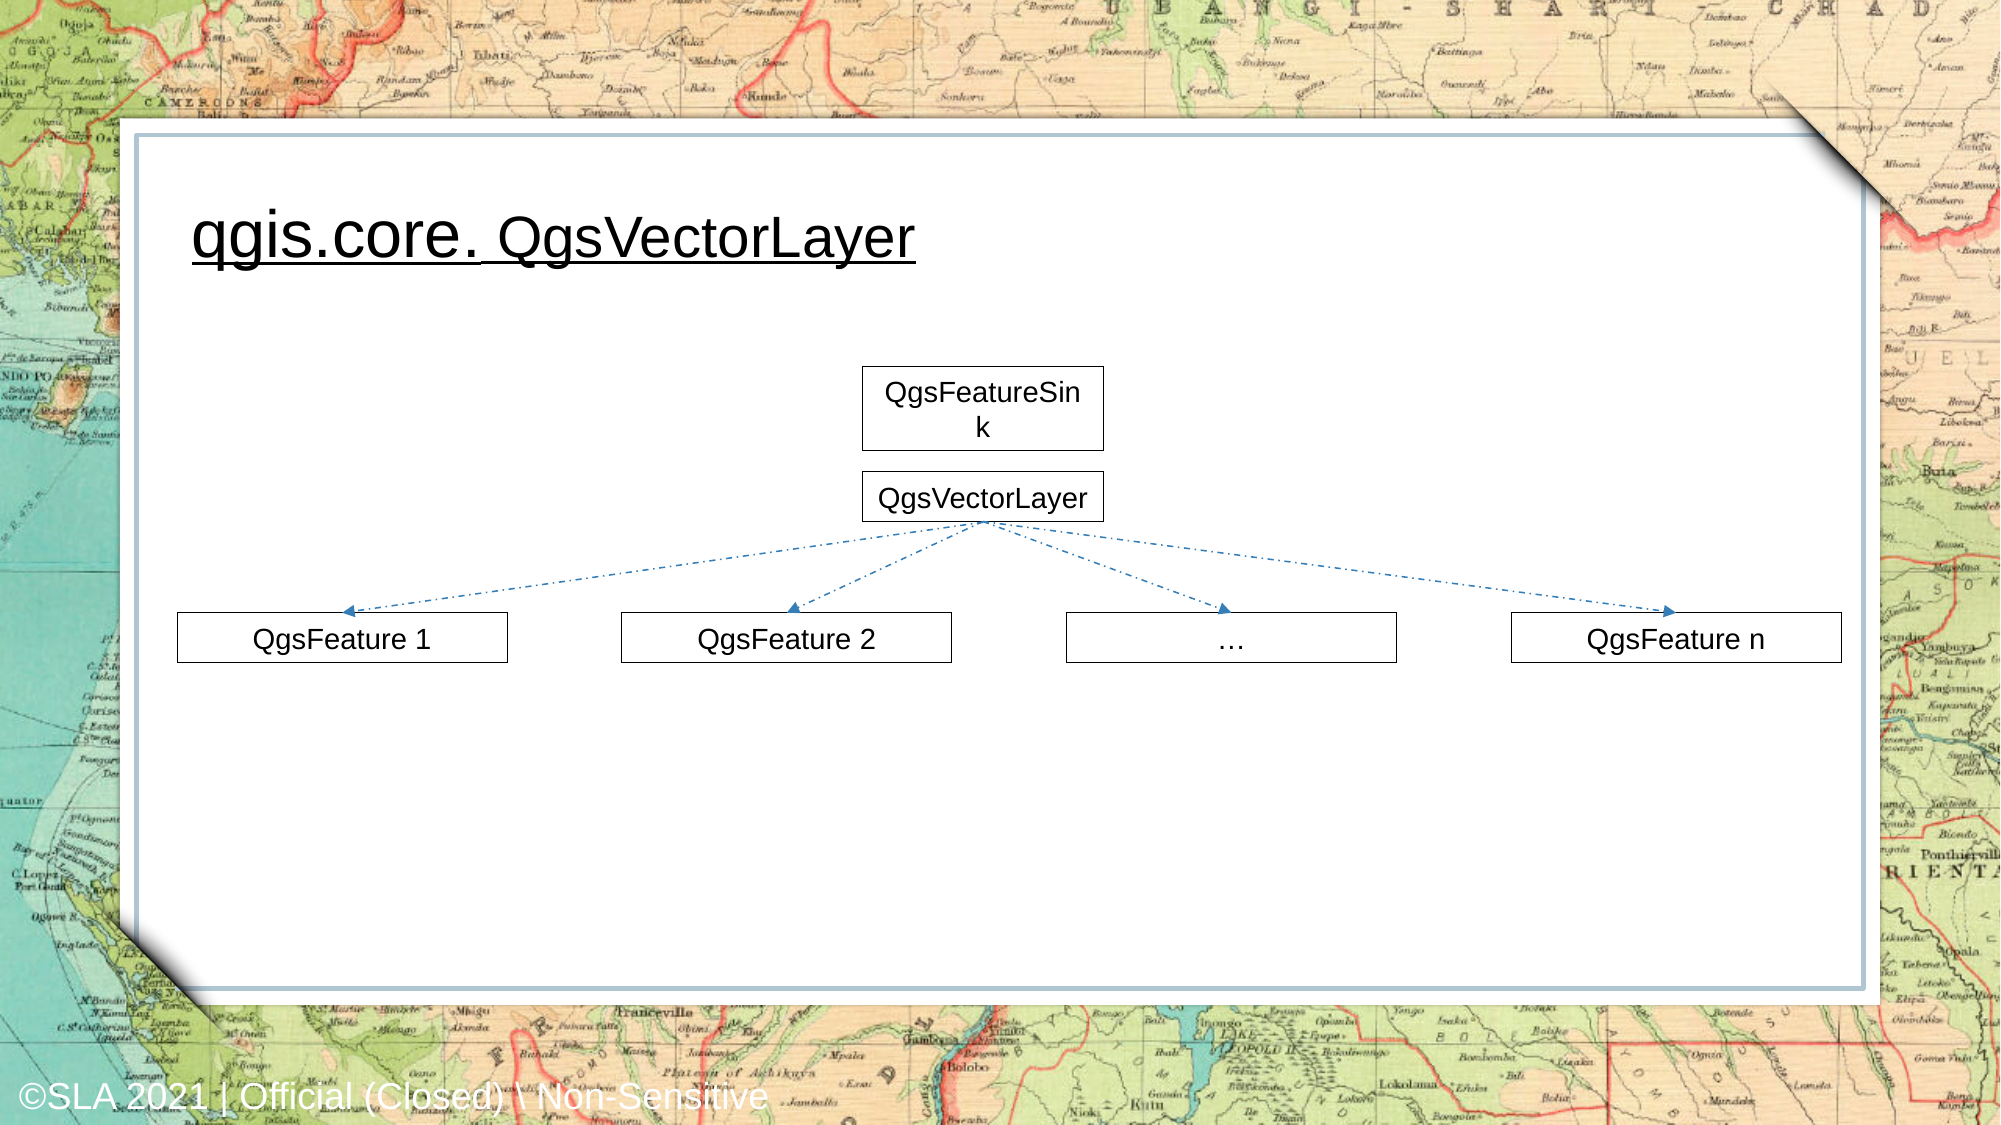

qgis.core. QgsVectorLayer

QgsFeatureSink
QgsVectorLayer
QgsFeature 1
QgsFeature 2
…
QgsFeature n